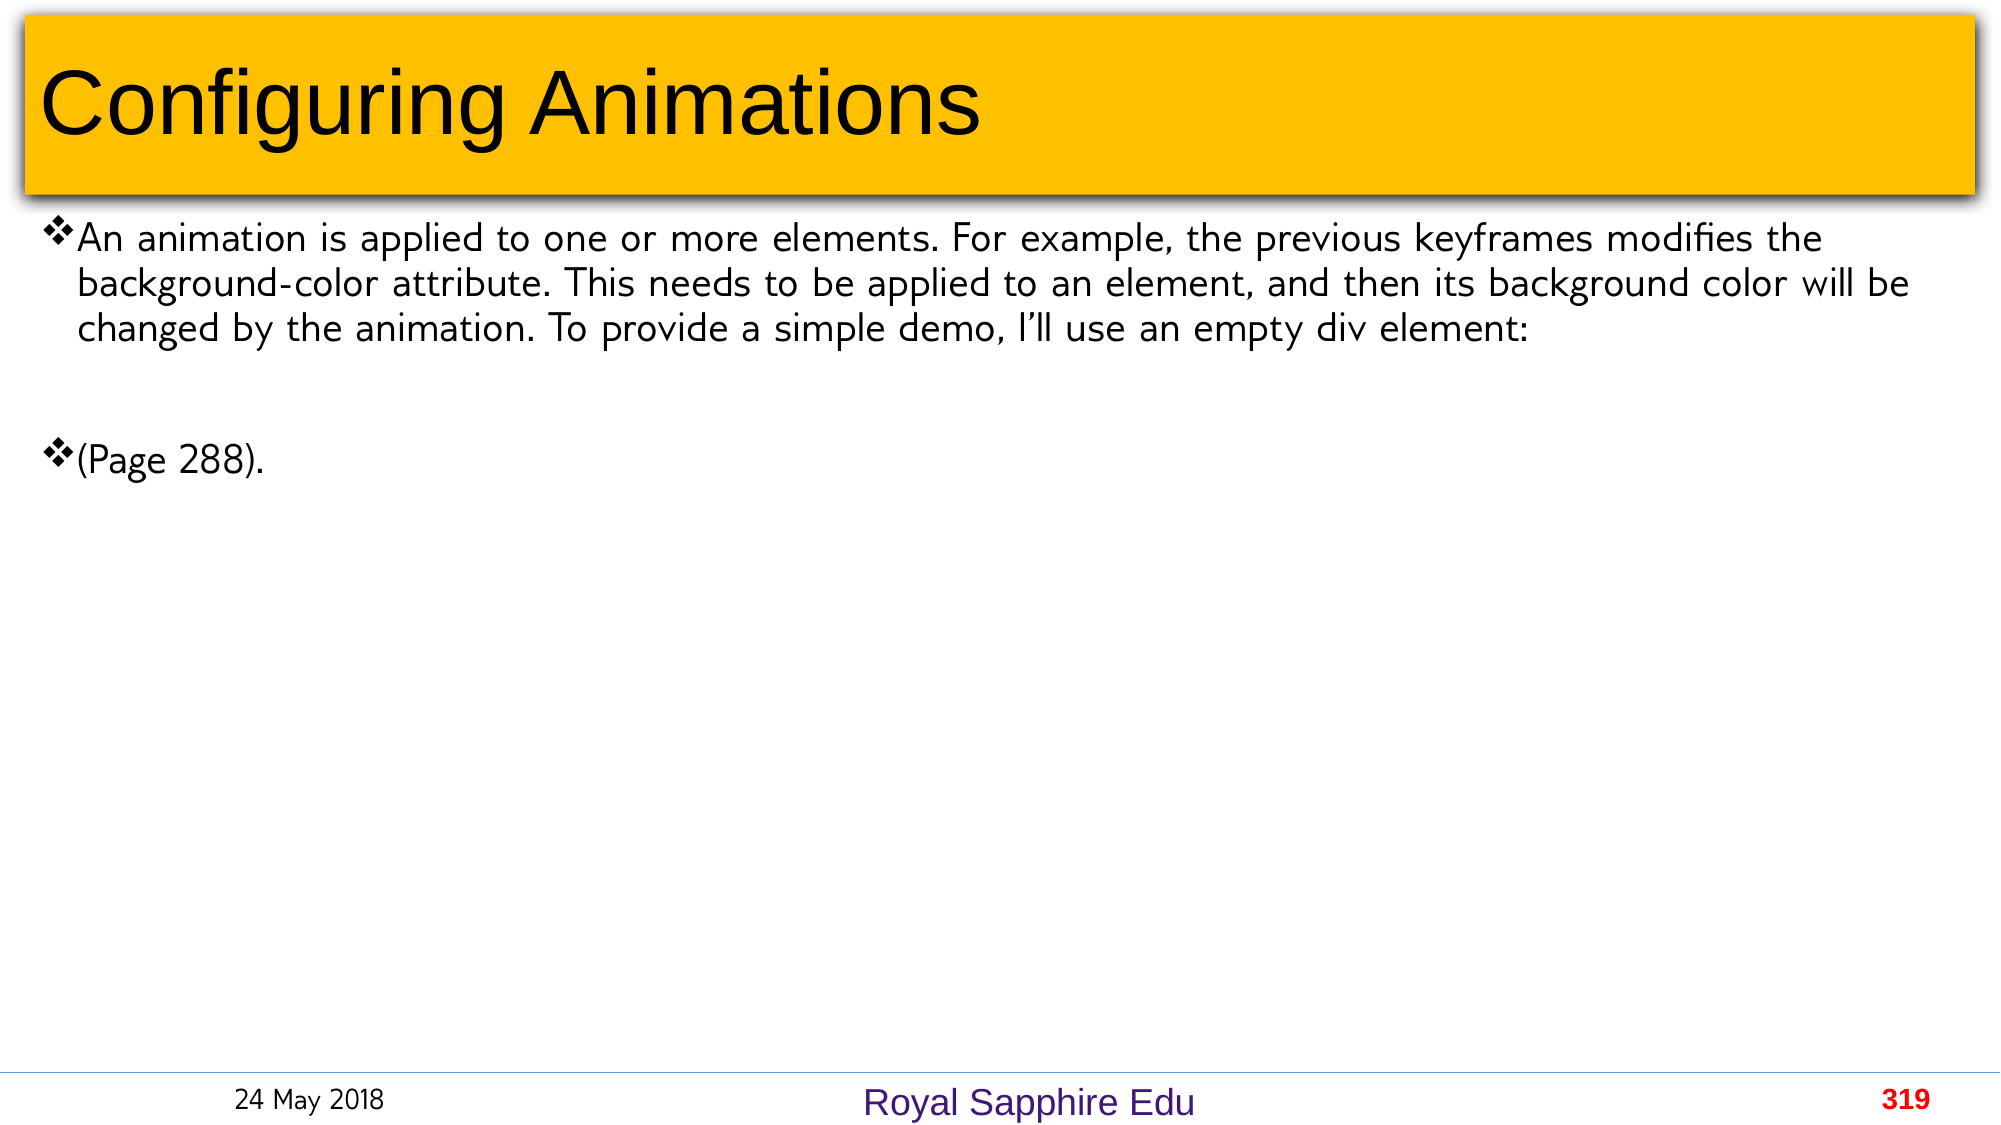

# Configuring Animations
An animation is applied to one or more elements. For example, the previous keyframes modifies the background-color attribute. This needs to be applied to an element, and then its background color will be changed by the animation. To provide a simple demo, I’ll use an empty div element:

(Page 288).
24 May 2018
319